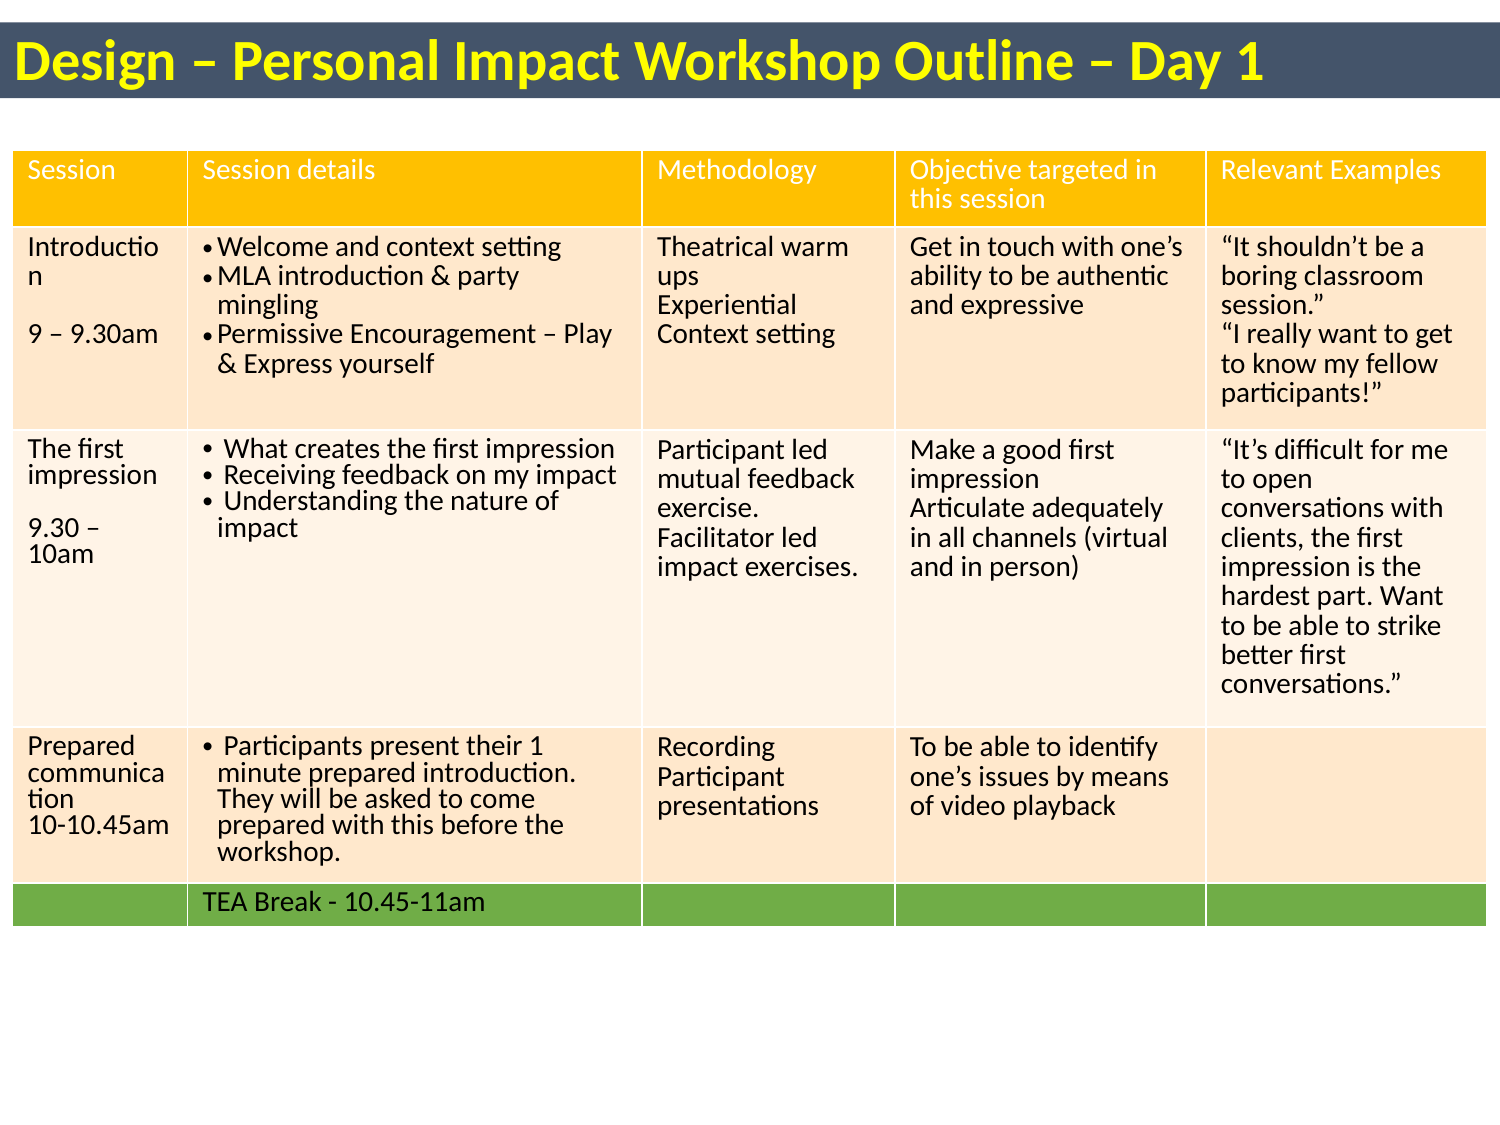

Design – Personal Impact Workshop Outline – Day 1

| Session | Session details | Methodology | Objective targeted in this session | Relevant Examples |
| --- | --- | --- | --- | --- |
| Introduction 9 – 9.30am | Welcome and context setting MLA introduction & party mingling Permissive Encouragement – Play & Express yourself | Theatrical warm ups Experiential Context setting | Get in touch with one’s ability to be authentic and expressive | “It shouldn’t be a boring classroom session.” “I really want to get to know my fellow participants!” |
| The first impression 9.30 – 10am | What creates the first impression Receiving feedback on my impact Understanding the nature of impact | Participant led mutual feedback exercise. Facilitator led impact exercises. | Make a good first impression Articulate adequately in all channels (virtual and in person) | “It’s difficult for me to open conversations with clients, the first impression is the hardest part. Want to be able to strike better first conversations.” |
| Prepared communication 10-10.45am | Participants present their 1 minute prepared introduction. They will be asked to come prepared with this before the workshop. | Recording Participant presentations | To be able to identify one’s issues by means of video playback |  |
|  | TEA Break - 10.45-11am |  |  |  |